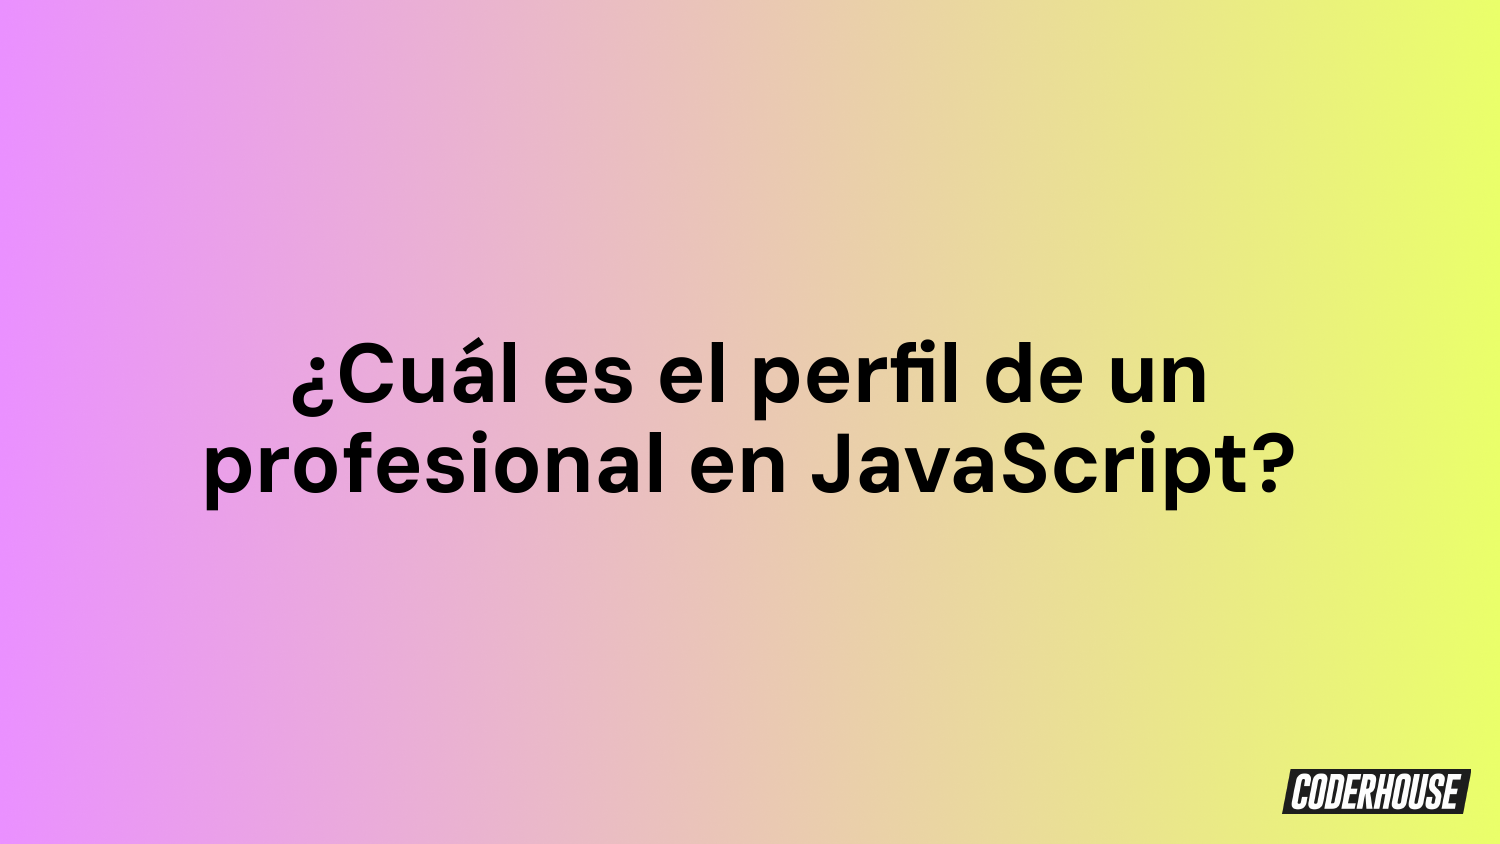

¿Cuál es el perfil de un profesional en JavaScript?